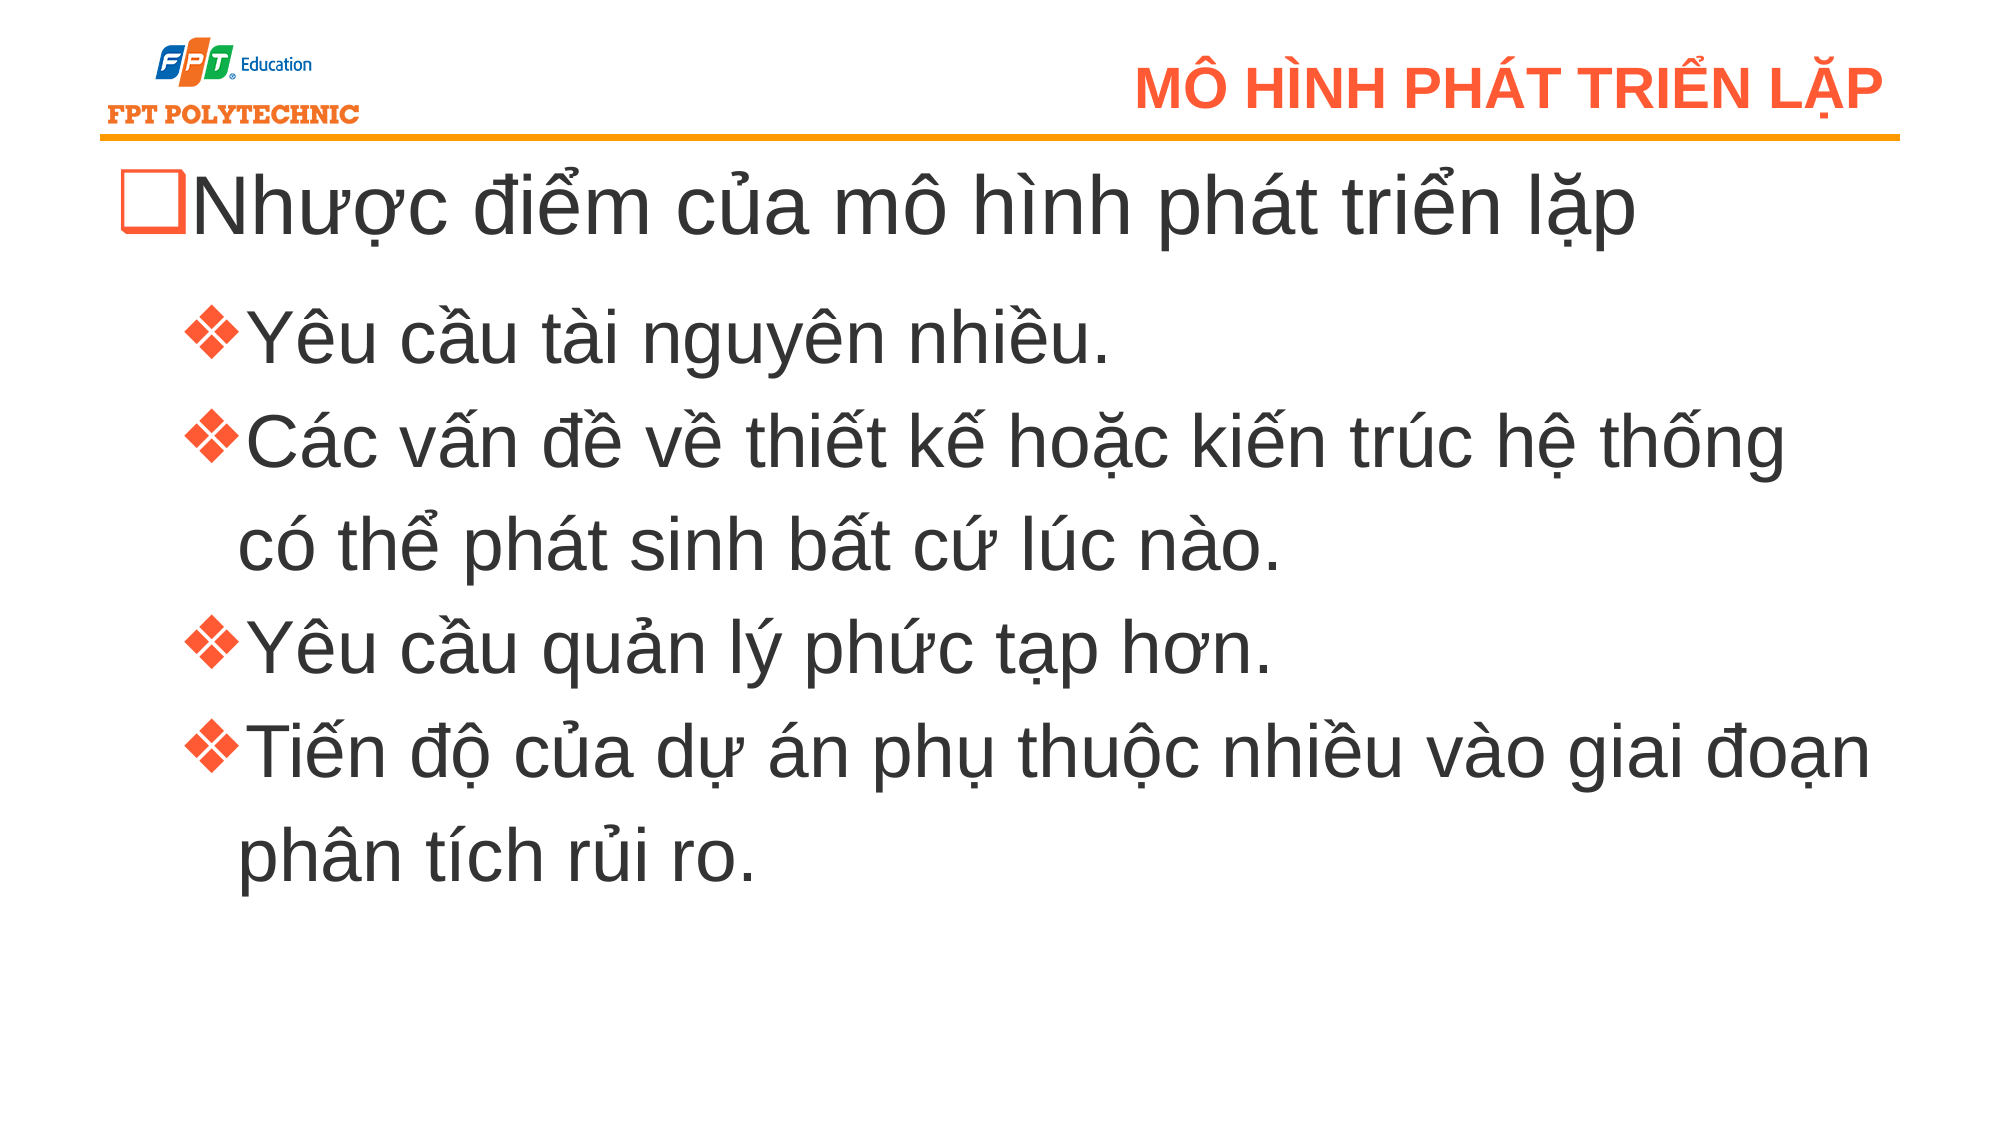

# Mô hình phát triển lặp
Nhược điểm của mô hình phát triển lặp
Yêu cầu tài nguyên nhiều.
Các vấn đề về thiết kế hoặc kiến trúc hệ thống có thể phát sinh bất cứ lúc nào.
Yêu cầu quản lý phức tạp hơn.
Tiến độ của dự án phụ thuộc nhiều vào giai đoạn phân tích rủi ro.